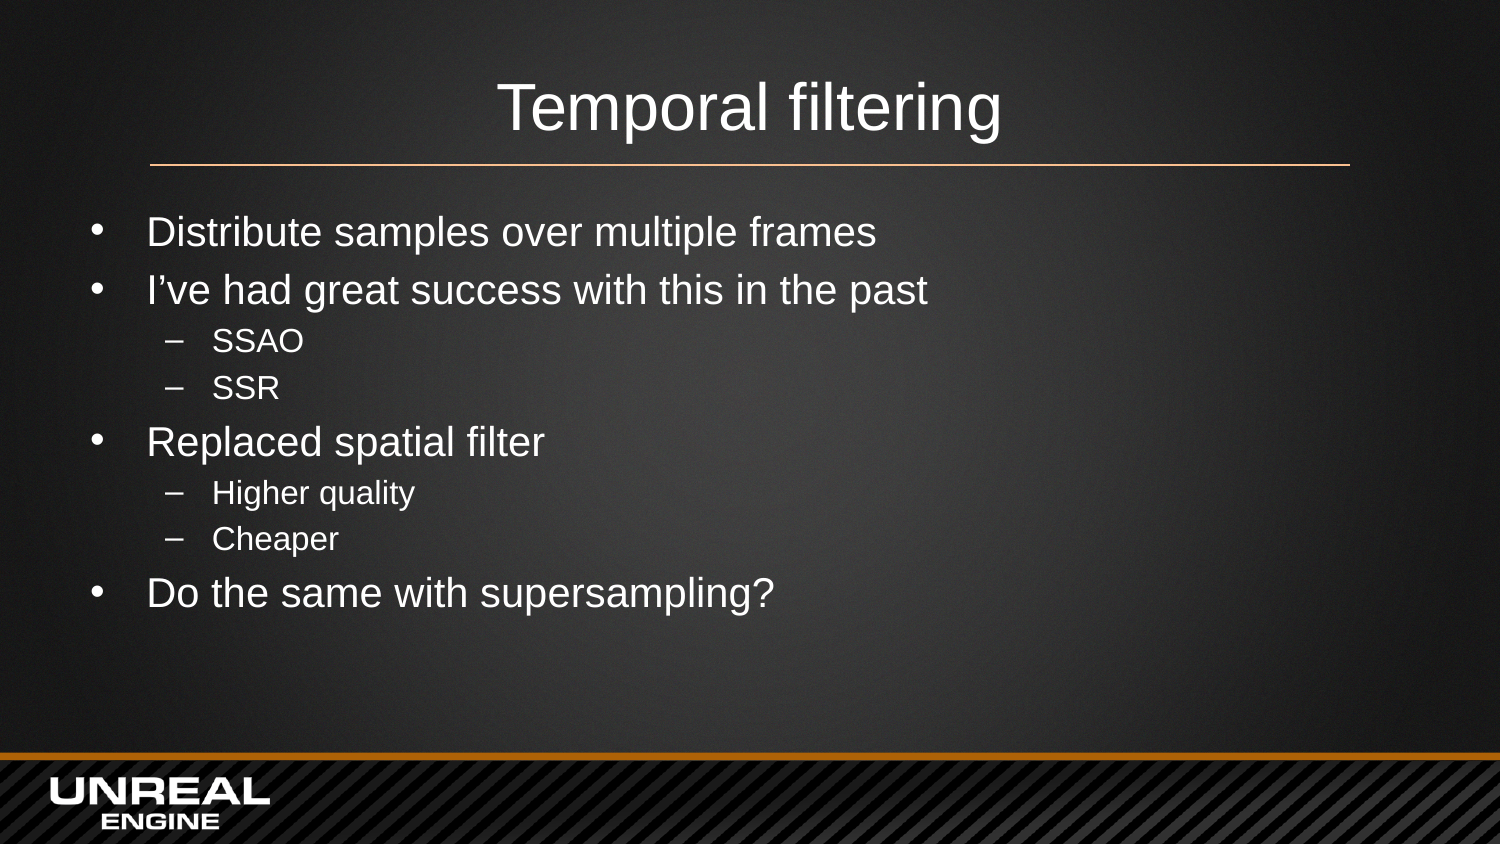

# Temporal filtering
Distribute samples over multiple frames
I’ve had great success with this in the past
SSAO
SSR
Replaced spatial filter
Higher quality
Cheaper
Do the same with supersampling?